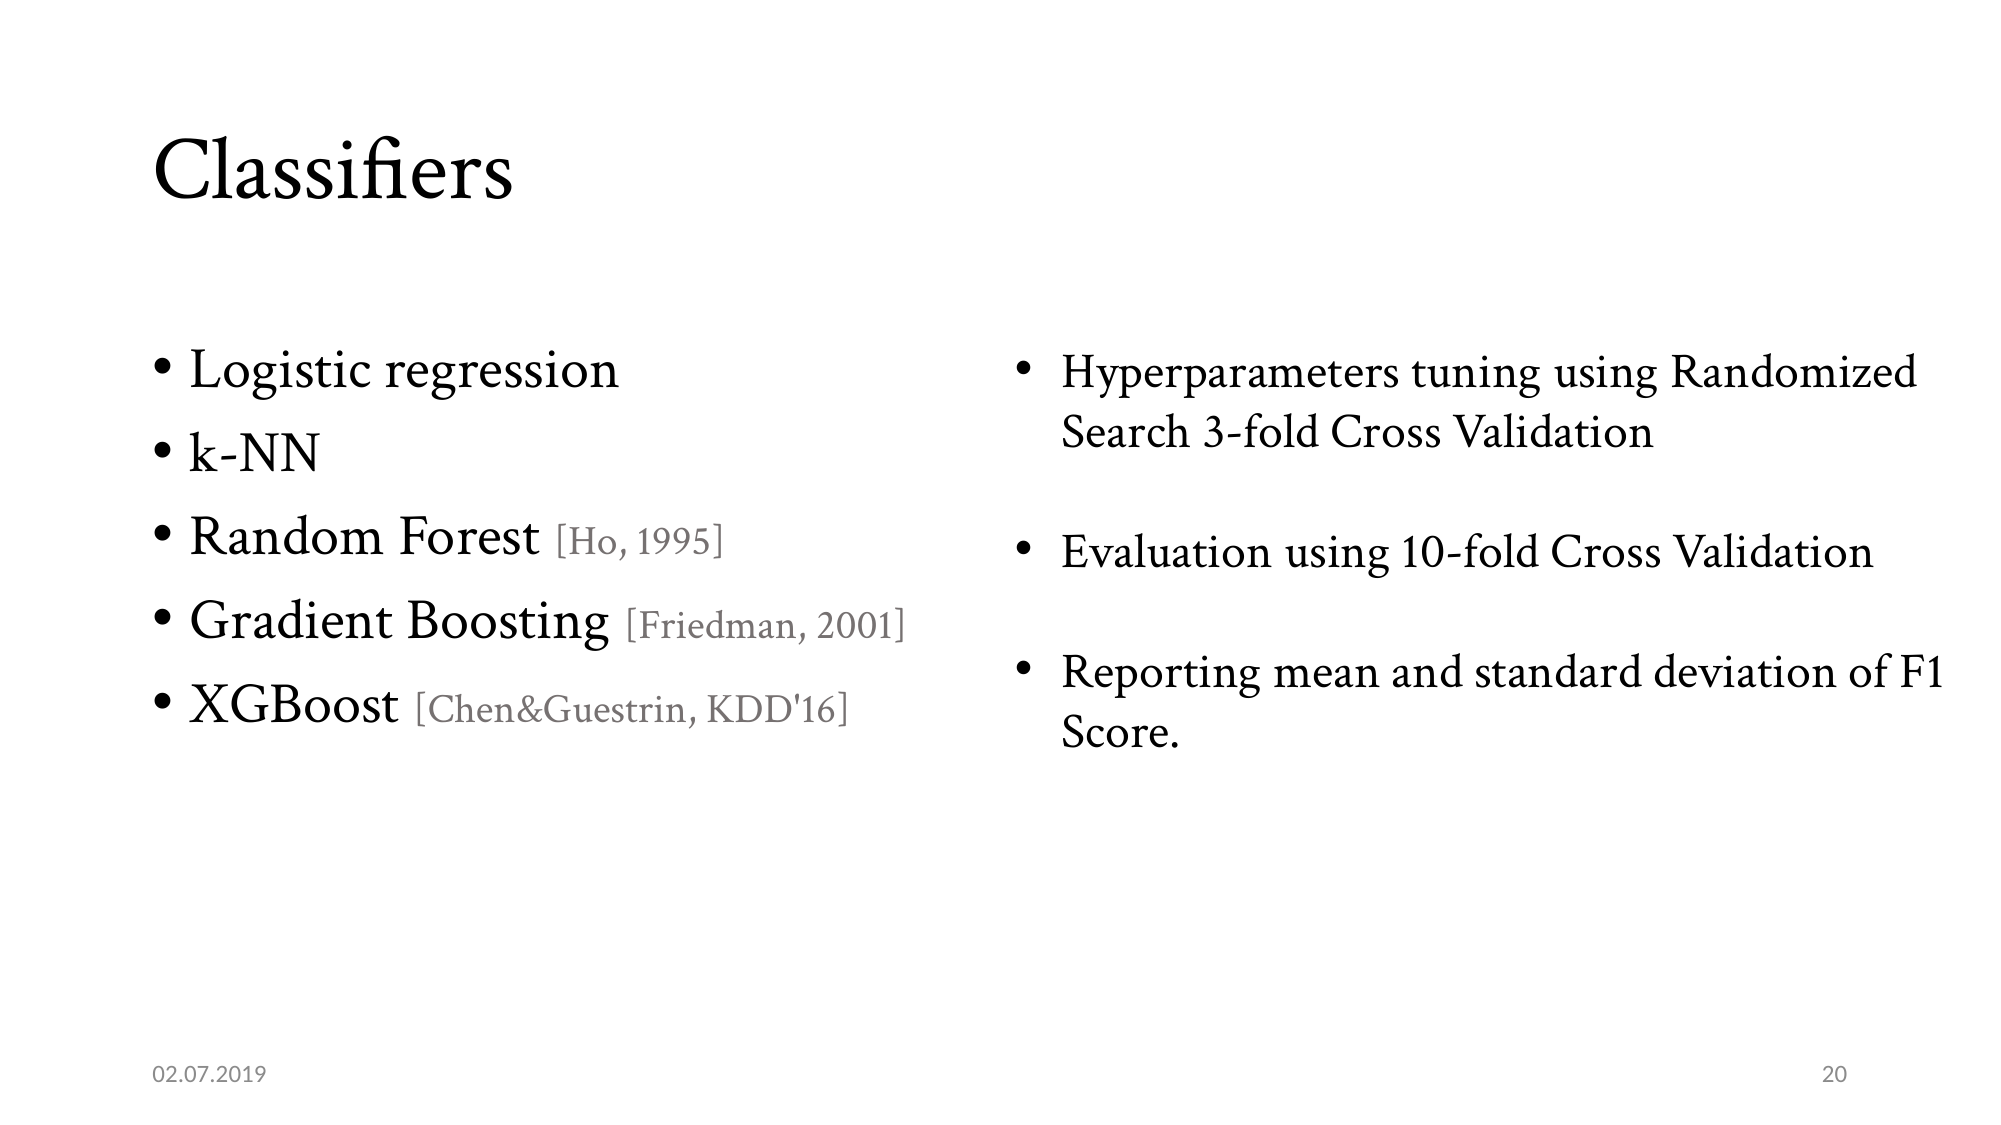

# Classifiers
Hyperparameters tuning using Randomized Search 3-fold Cross Validation

Evaluation using 10-fold Cross Validation

Reporting mean and standard deviation of F1 Score.
Logistic regression
k-NN
Random Forest [Ho, 1995]
Gradient Boosting [Friedman, 2001]
XGBoost [Chen&Guestrin, KDD'16]
02.07.2019
20